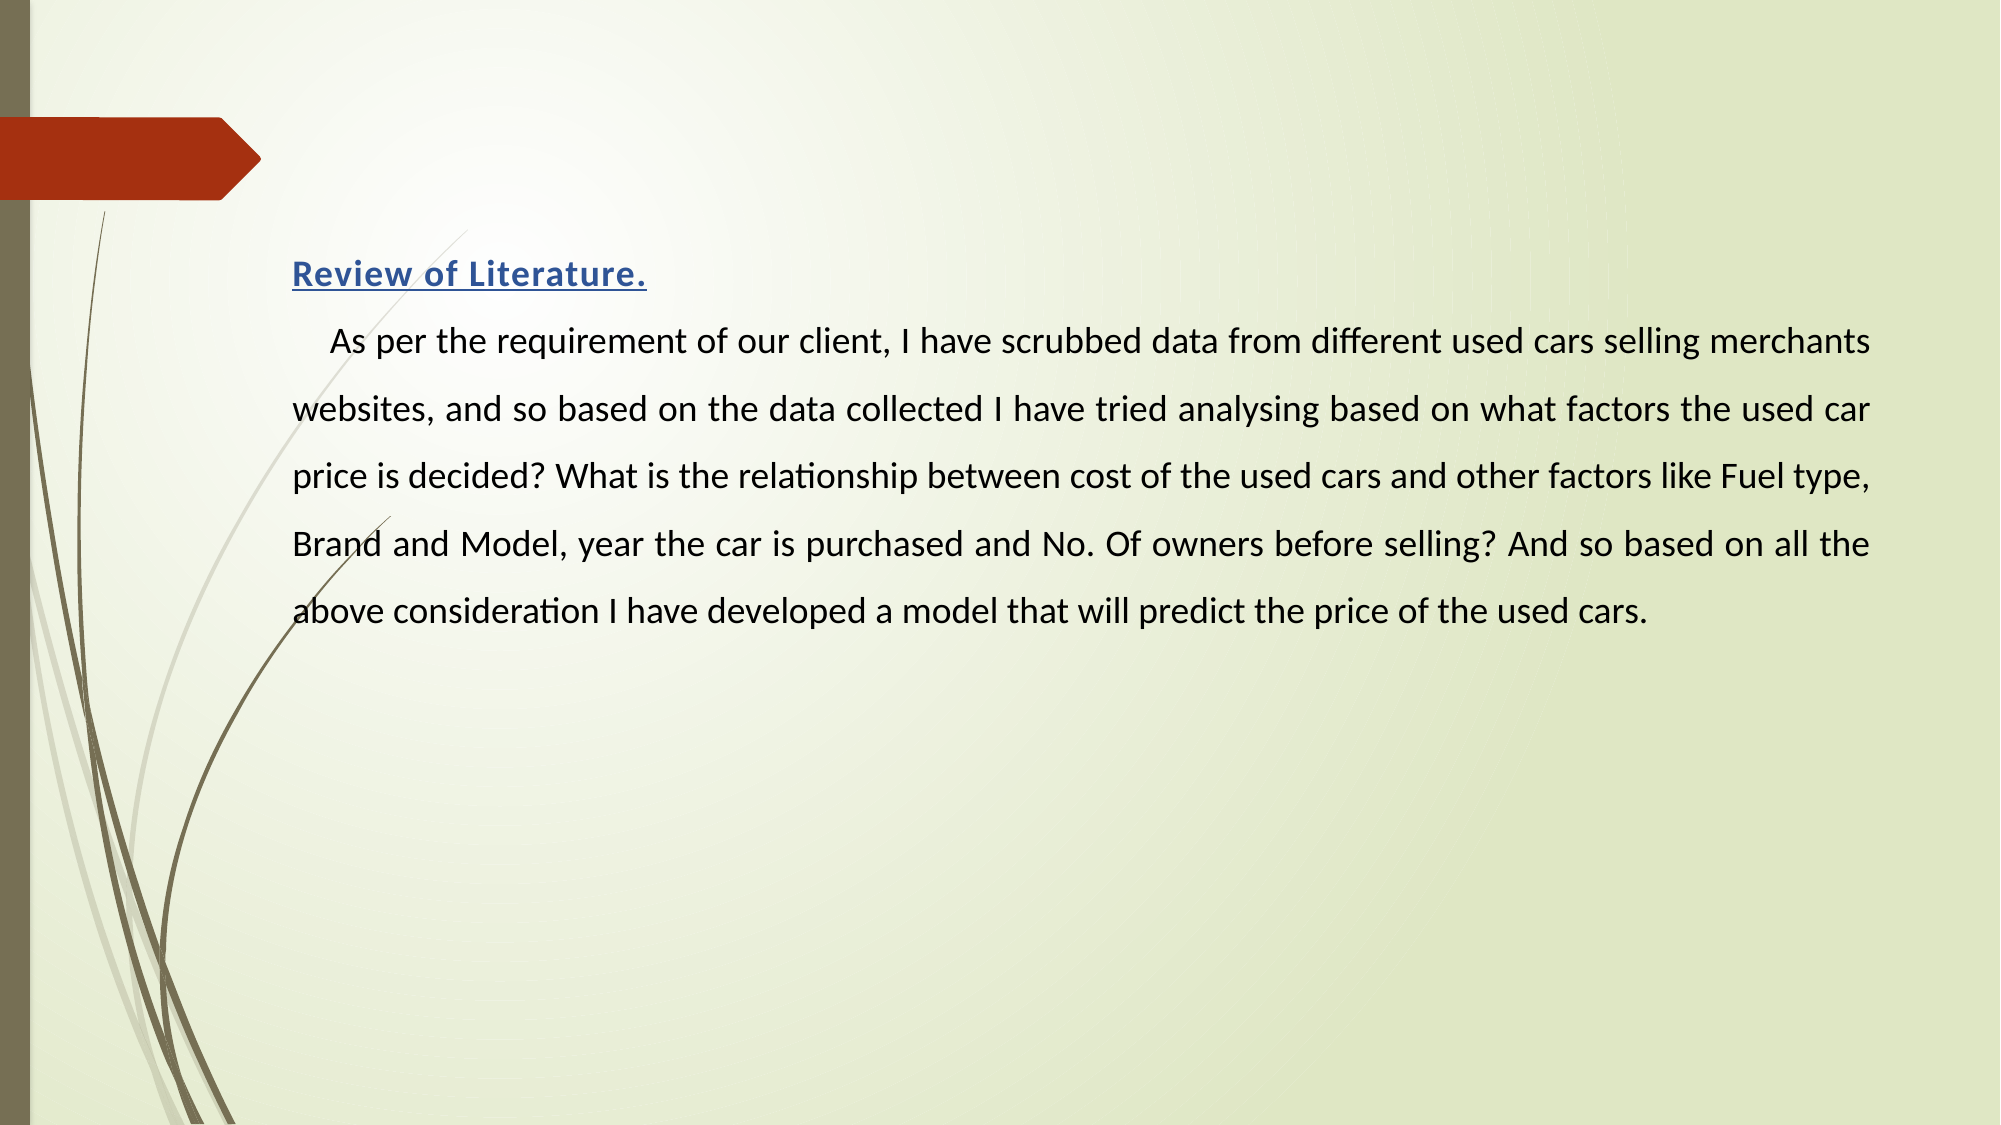

Review of Literature.
    As per the requirement of our client, I have scrubbed data from different used cars selling merchants websites, and so based on the data collected I have tried analysing based on what factors the used car price is decided? What is the relationship between cost of the used cars and other factors like Fuel type, Brand and Model, year the car is purchased and No. Of owners before selling? And so based on all the above consideration I have developed a model that will predict the price of the used cars.